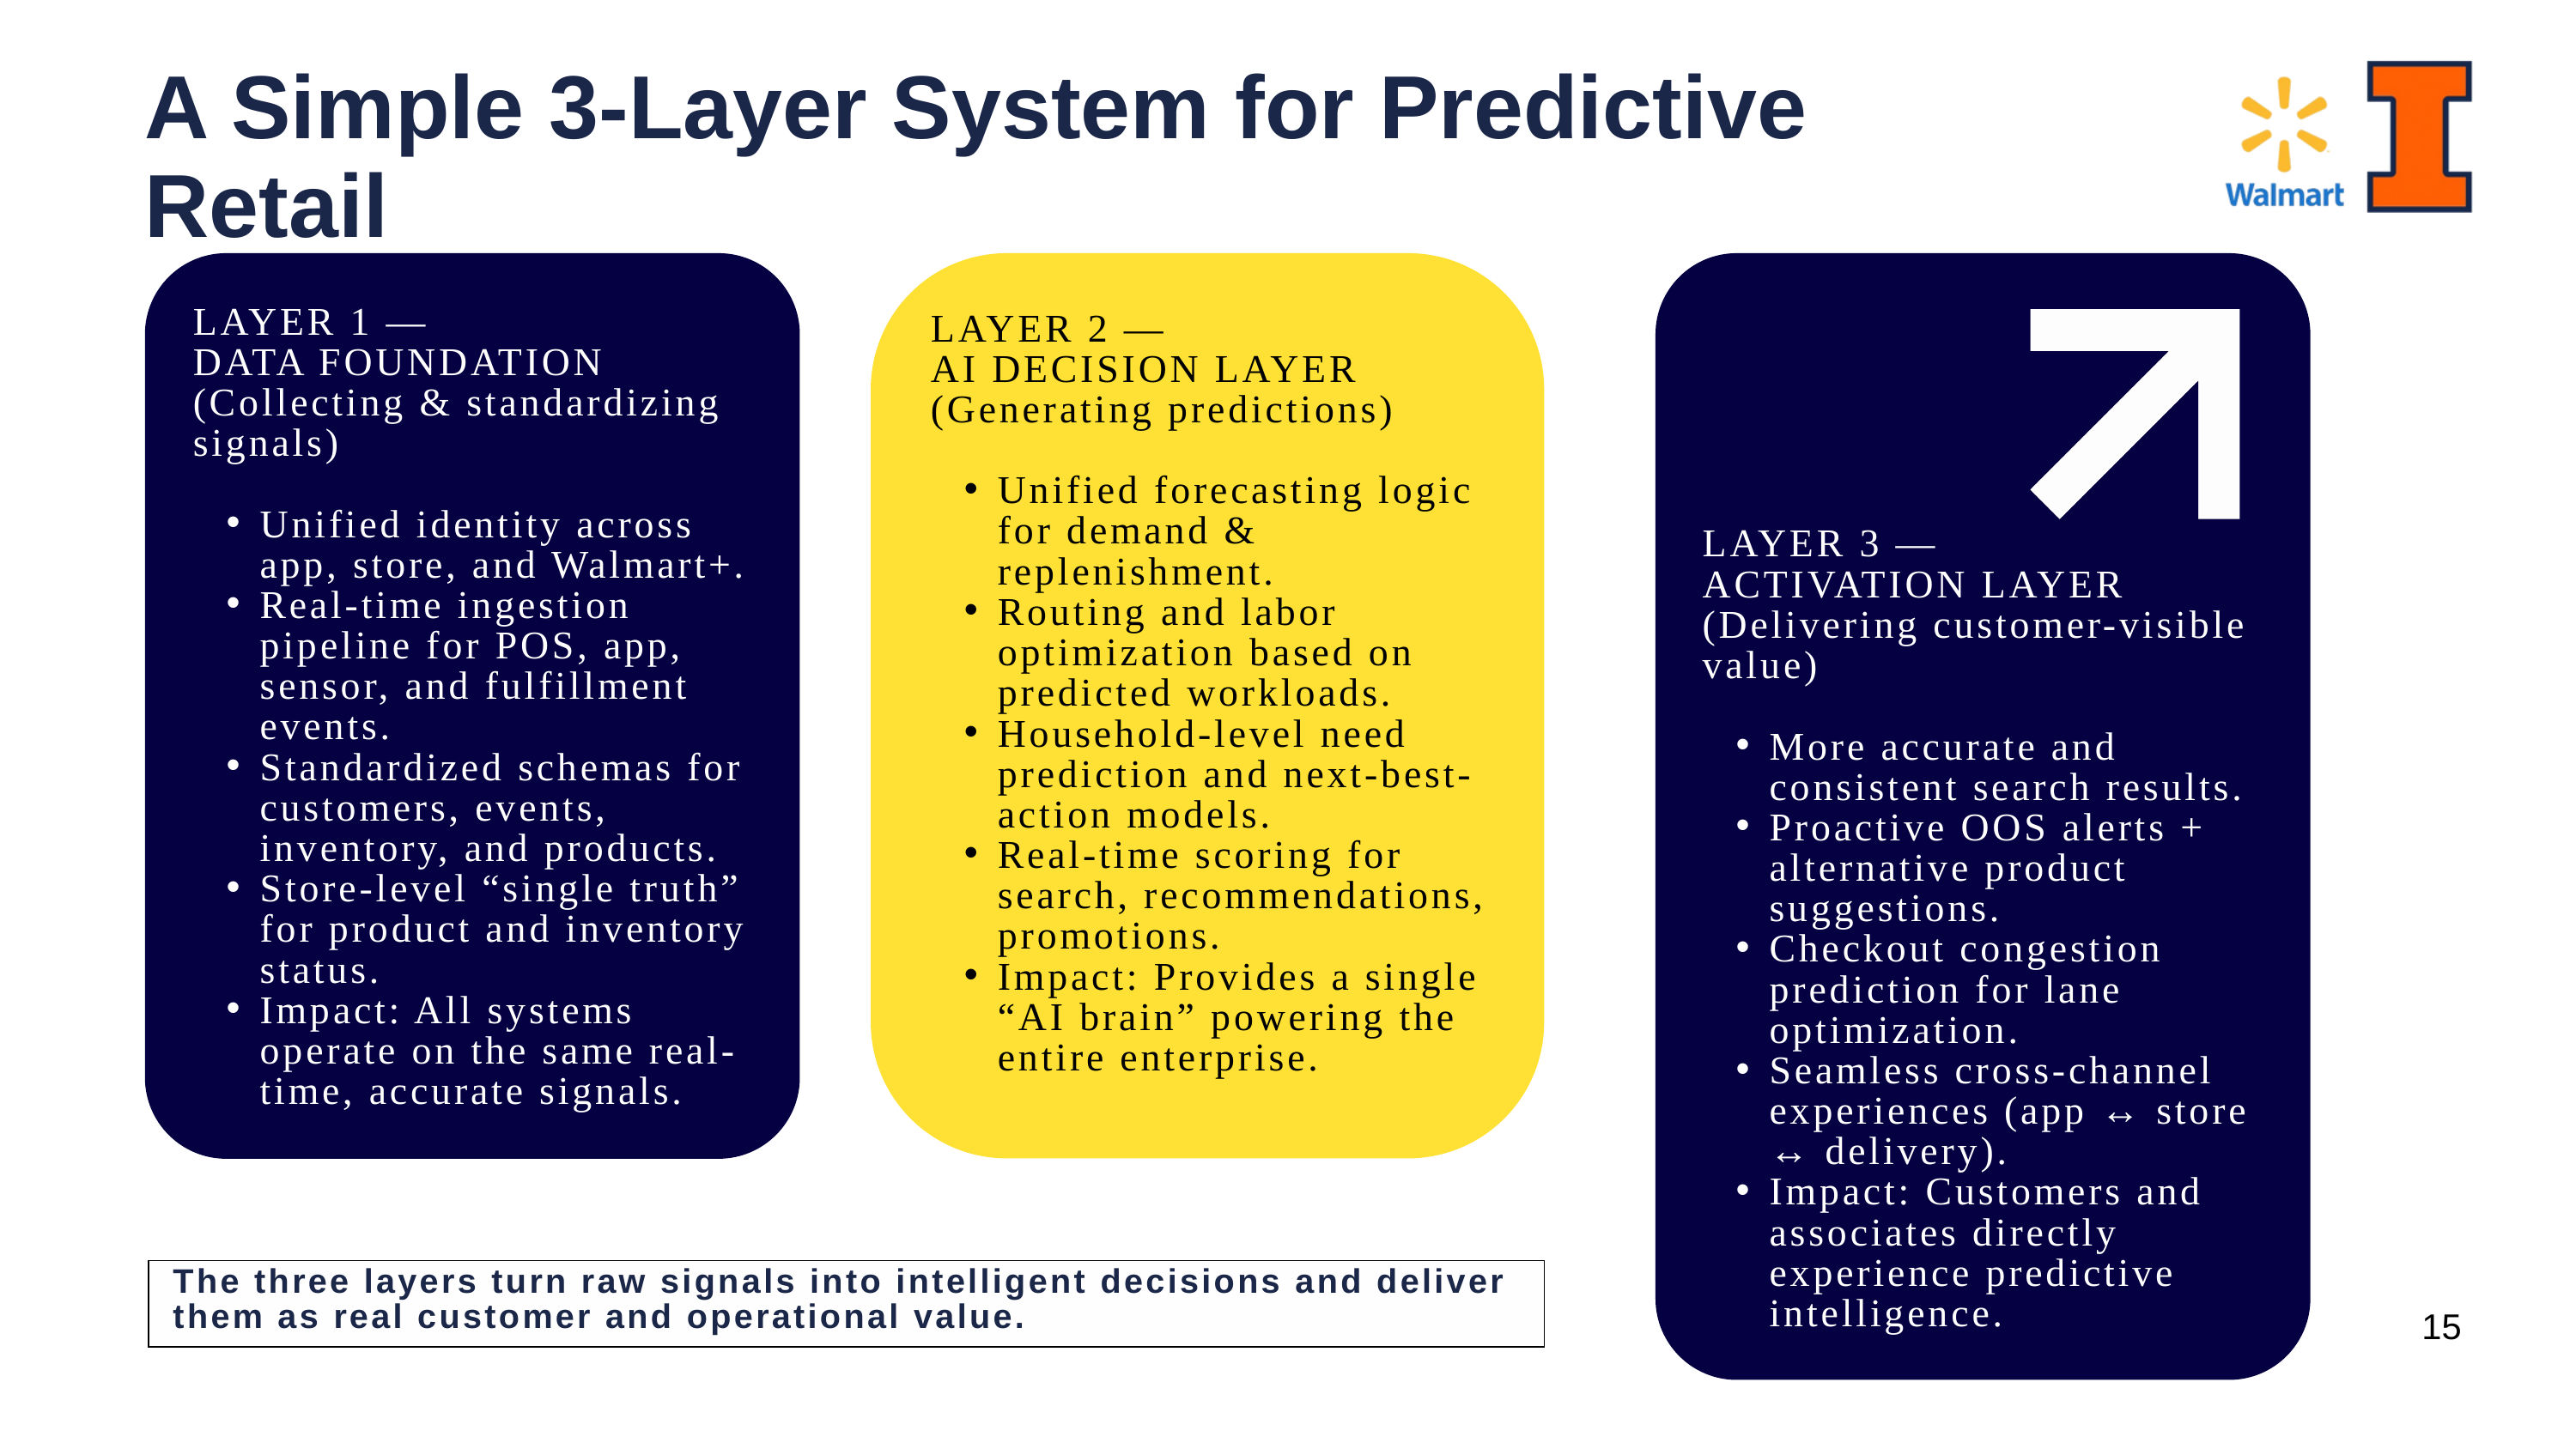

A Simple 3-Layer System for Predictive Retail

LAYER 1 —
DATA FOUNDATION (Collecting & standardizing signals)

Unified identity across app, store, and Walmart+.
Real-time ingestion pipeline for POS, app, sensor, and fulfillment events.
Standardized schemas for customers, events, inventory, and products.
Store-level “single truth” for product and inventory status.
Impact: All systems operate on the same real-time, accurate signals.

LAYER 2 —
AI DECISION LAYER
(Generating predictions)

Unified forecasting logic for demand & replenishment.
Routing and labor optimization based on predicted workloads.
Household-level need prediction and next-best-action models.
Real-time scoring for search, recommendations, promotions.
Impact: Provides a single “AI brain” powering the entire enterprise.

LAYER 3 —
ACTIVATION LAYER
(Delivering customer-visible value)

More accurate and consistent search results.
Proactive OOS alerts + alternative product suggestions.
Checkout congestion prediction for lane optimization.
Seamless cross-channel experiences (app ↔ store ↔ delivery).
Impact: Customers and associates directly experience predictive intelligence.

The three layers turn raw signals into intelligent decisions and deliver them as real customer and operational value.
15